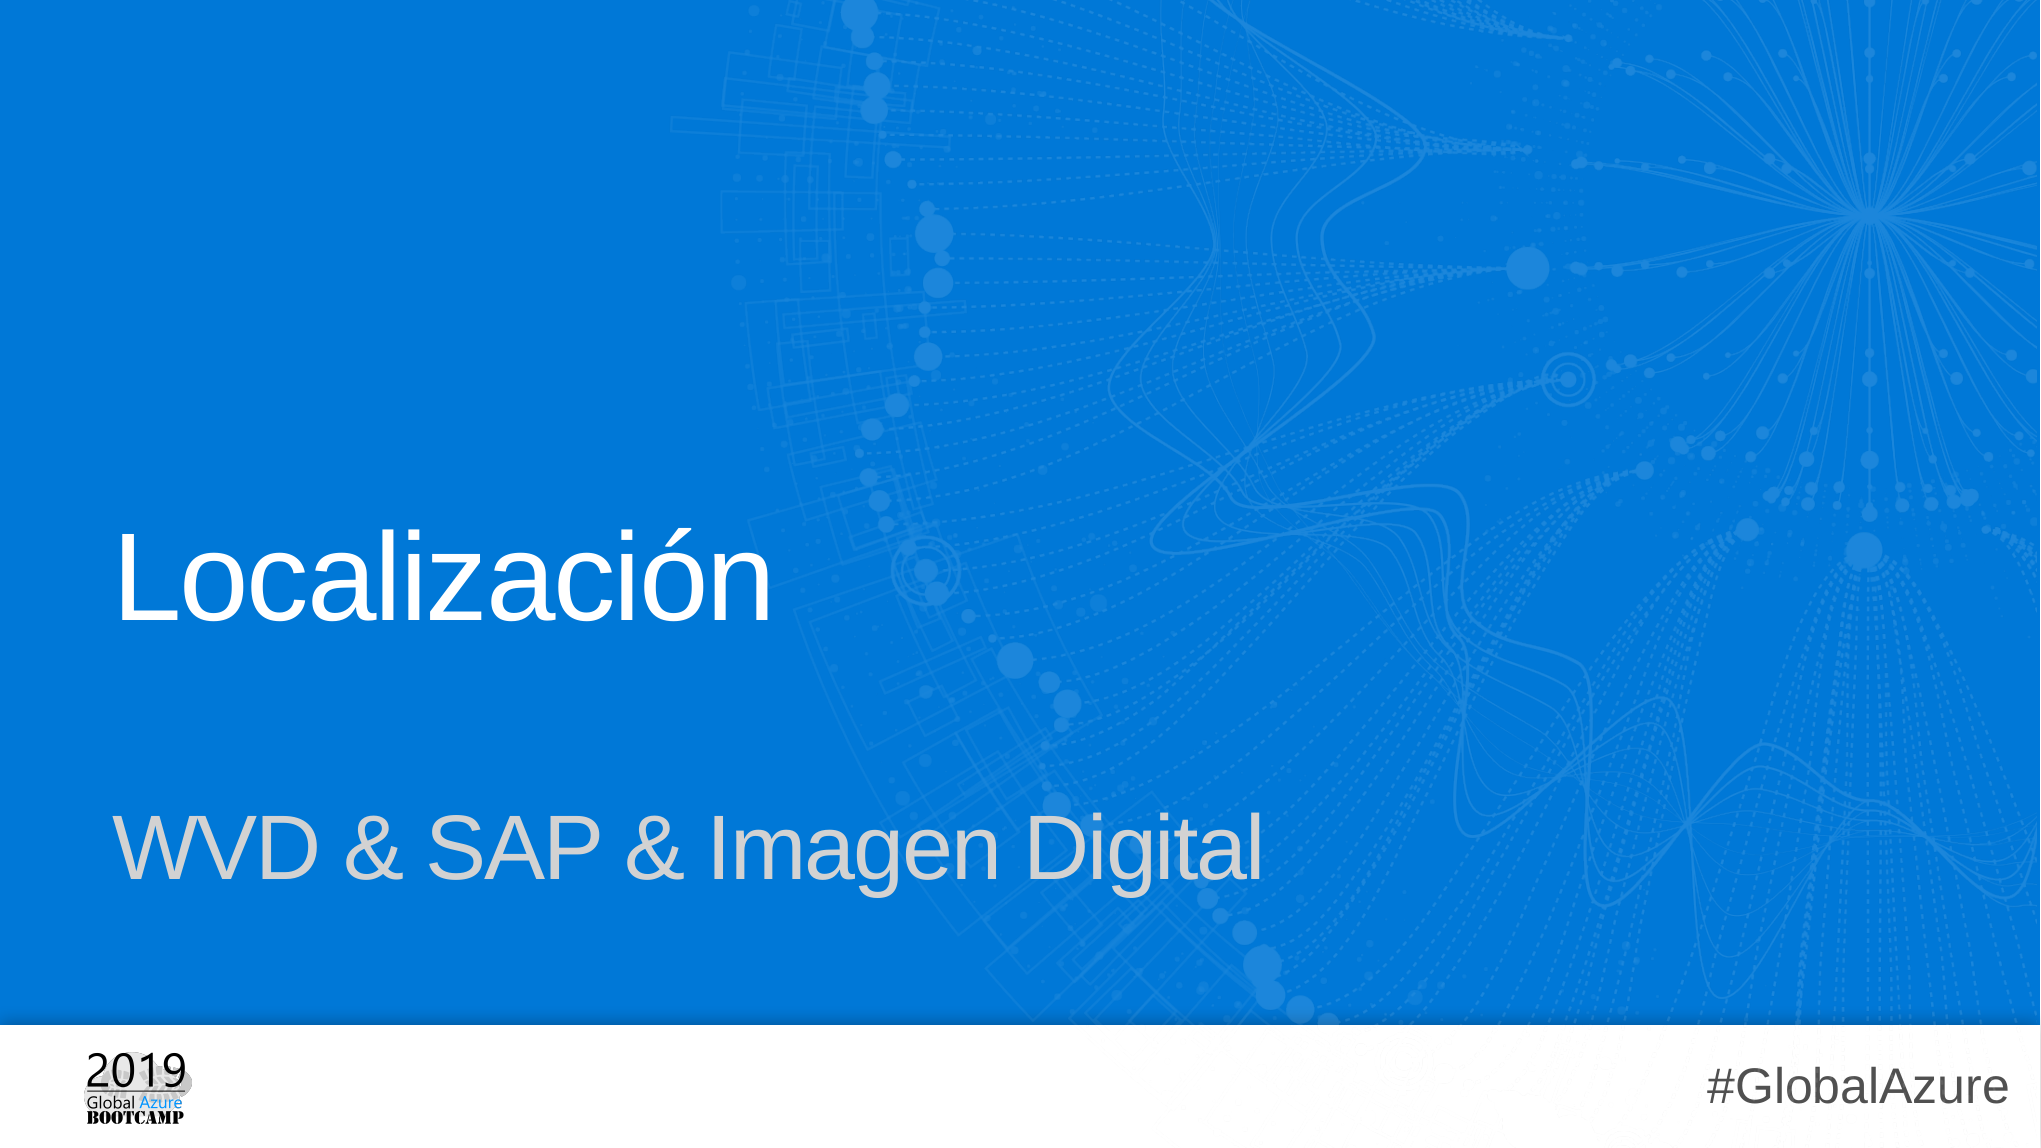

# Localización
WVD & SAP & Imagen Digital